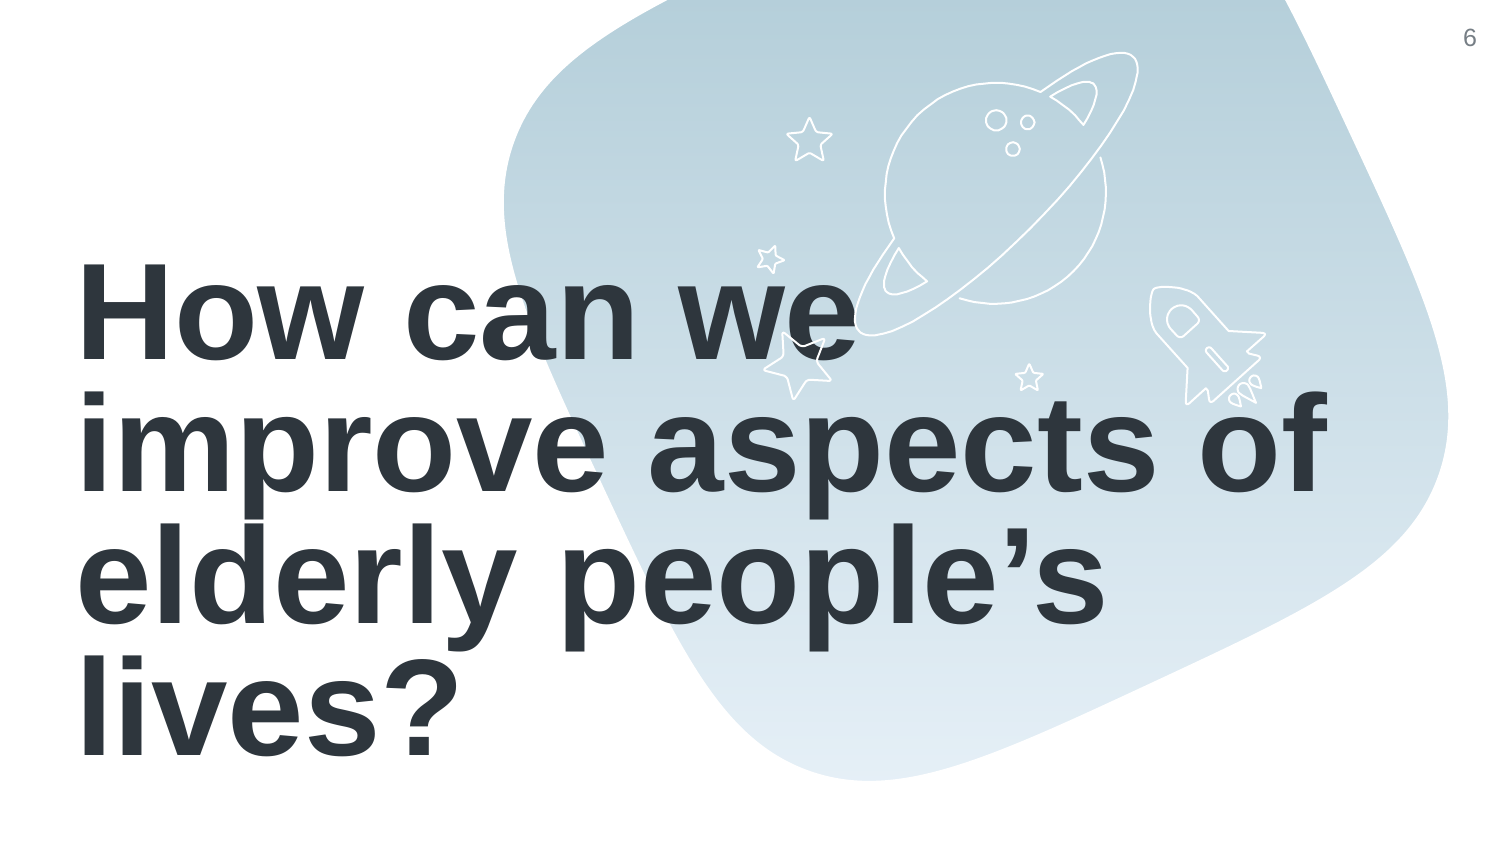

6

How can we improve aspects of elderly people’s lives?